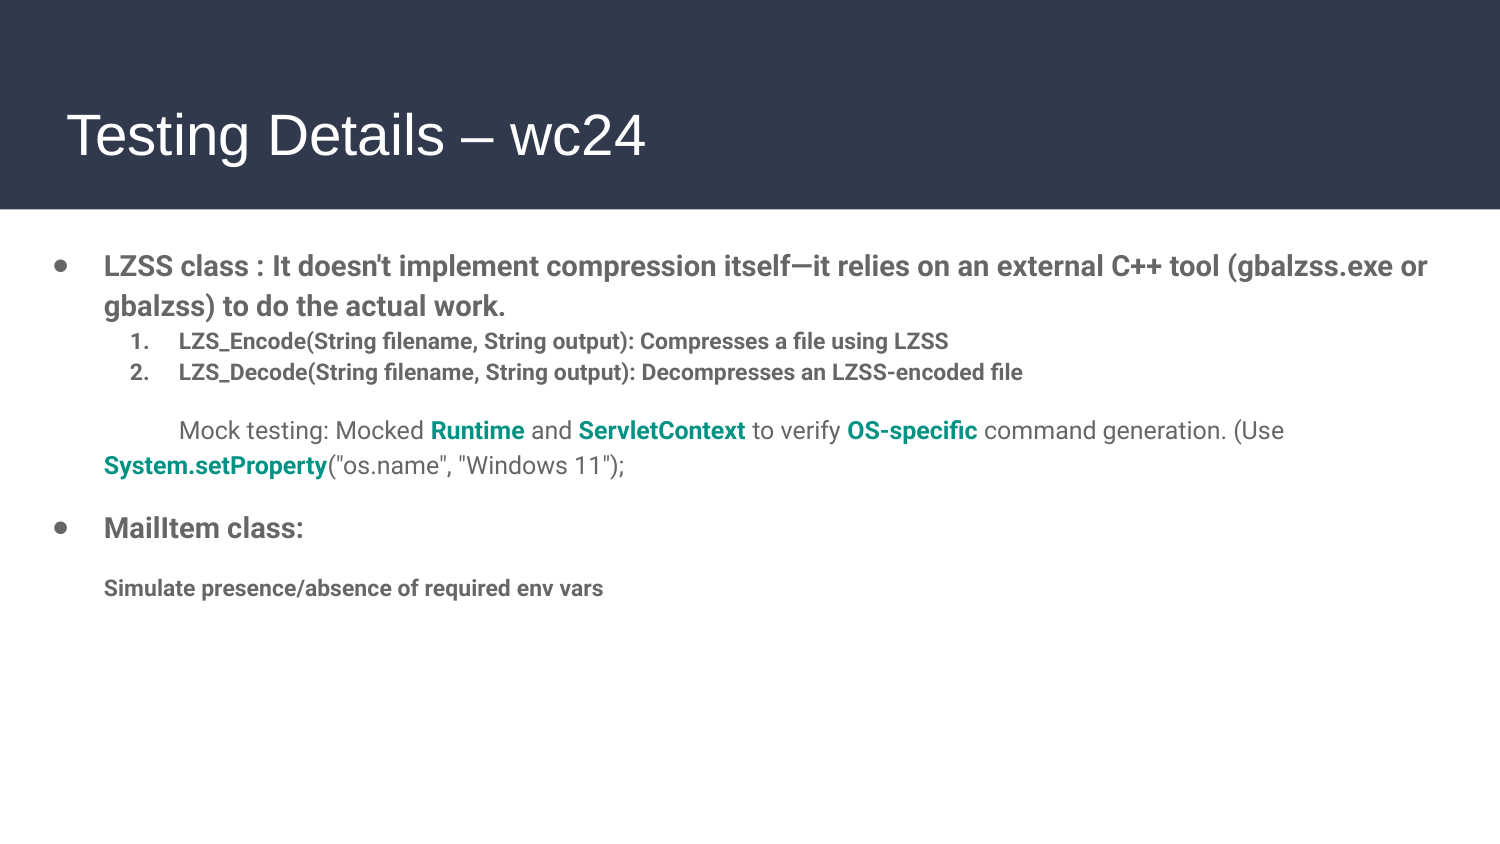

# Testing Details – wc24

LZSS class : It doesn't implement compression itself—it relies on an external C++ tool (gbalzss.exe or gbalzss) to do the actual work.
LZS_Encode(String filename, String output): Compresses a file using LZSS
LZS_Decode(String filename, String output): Decompresses an LZSS-encoded file
Mock testing: Mocked Runtime and ServletContext to verify OS-specific command generation. (Use     System.setProperty("os.name", "Windows 11");
MailItem class:
Simulate presence/absence of required env vars